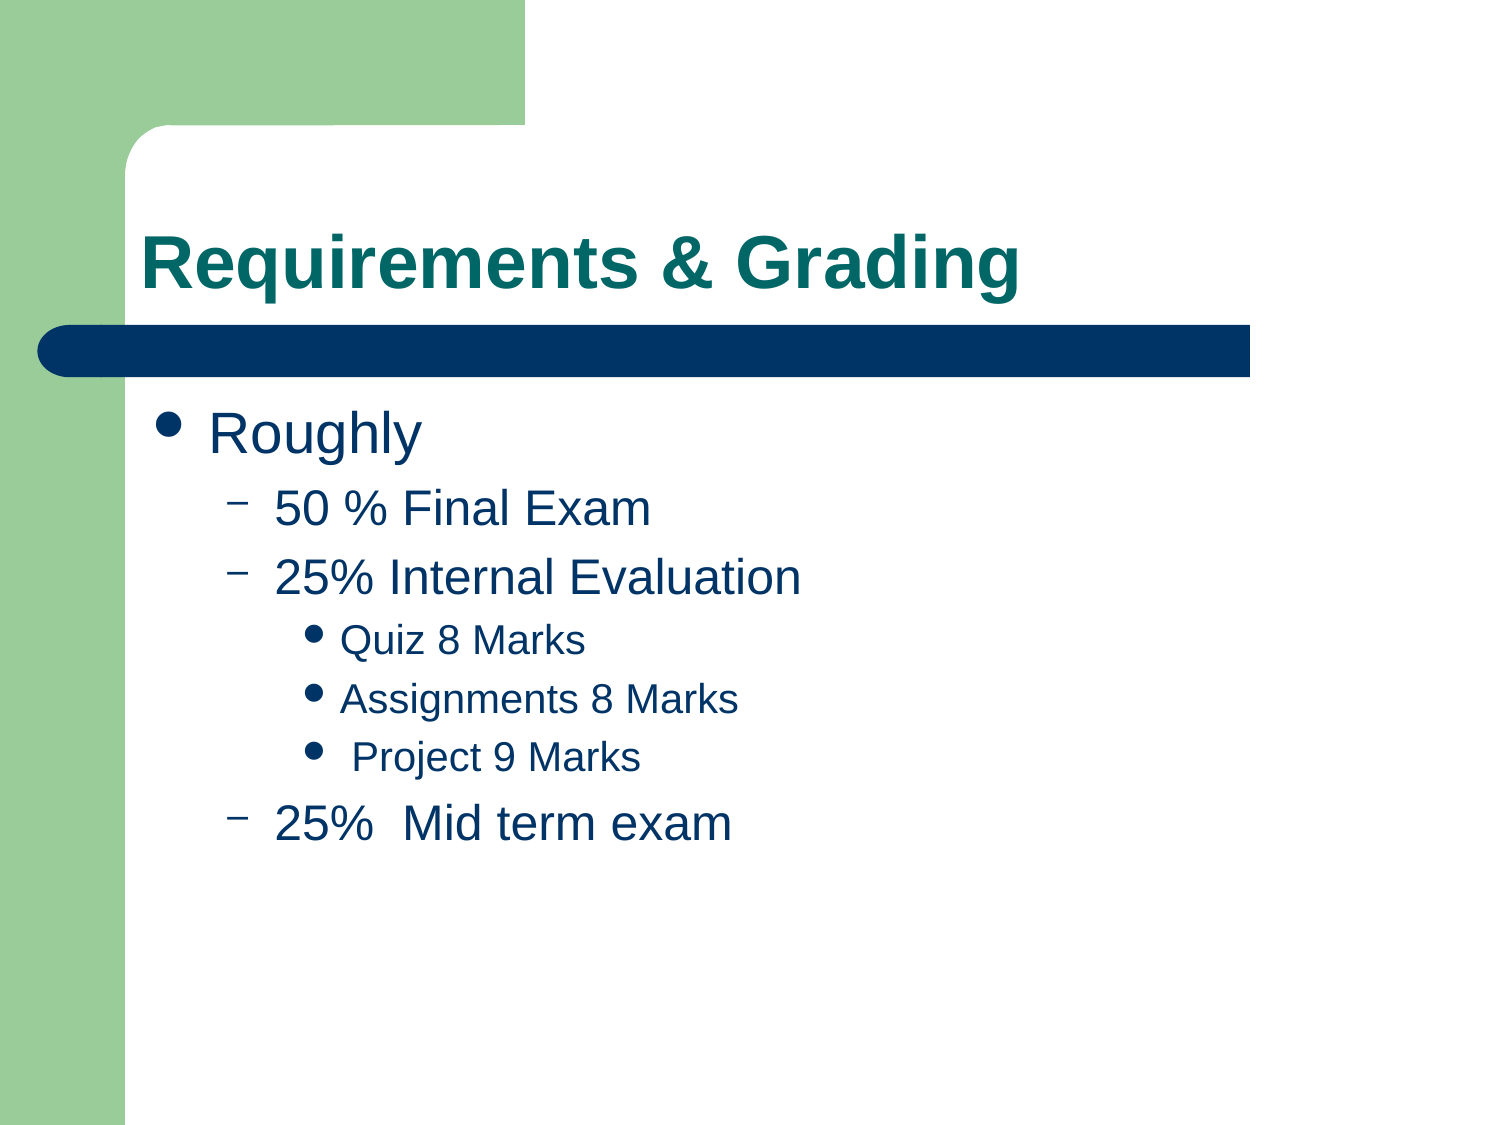

# Requirements & Grading
Roughly
50 % Final Exam
25% Internal Evaluation
Quiz 8 Marks
Assignments 8 Marks
 Project 9 Marks
25%  Mid term exam